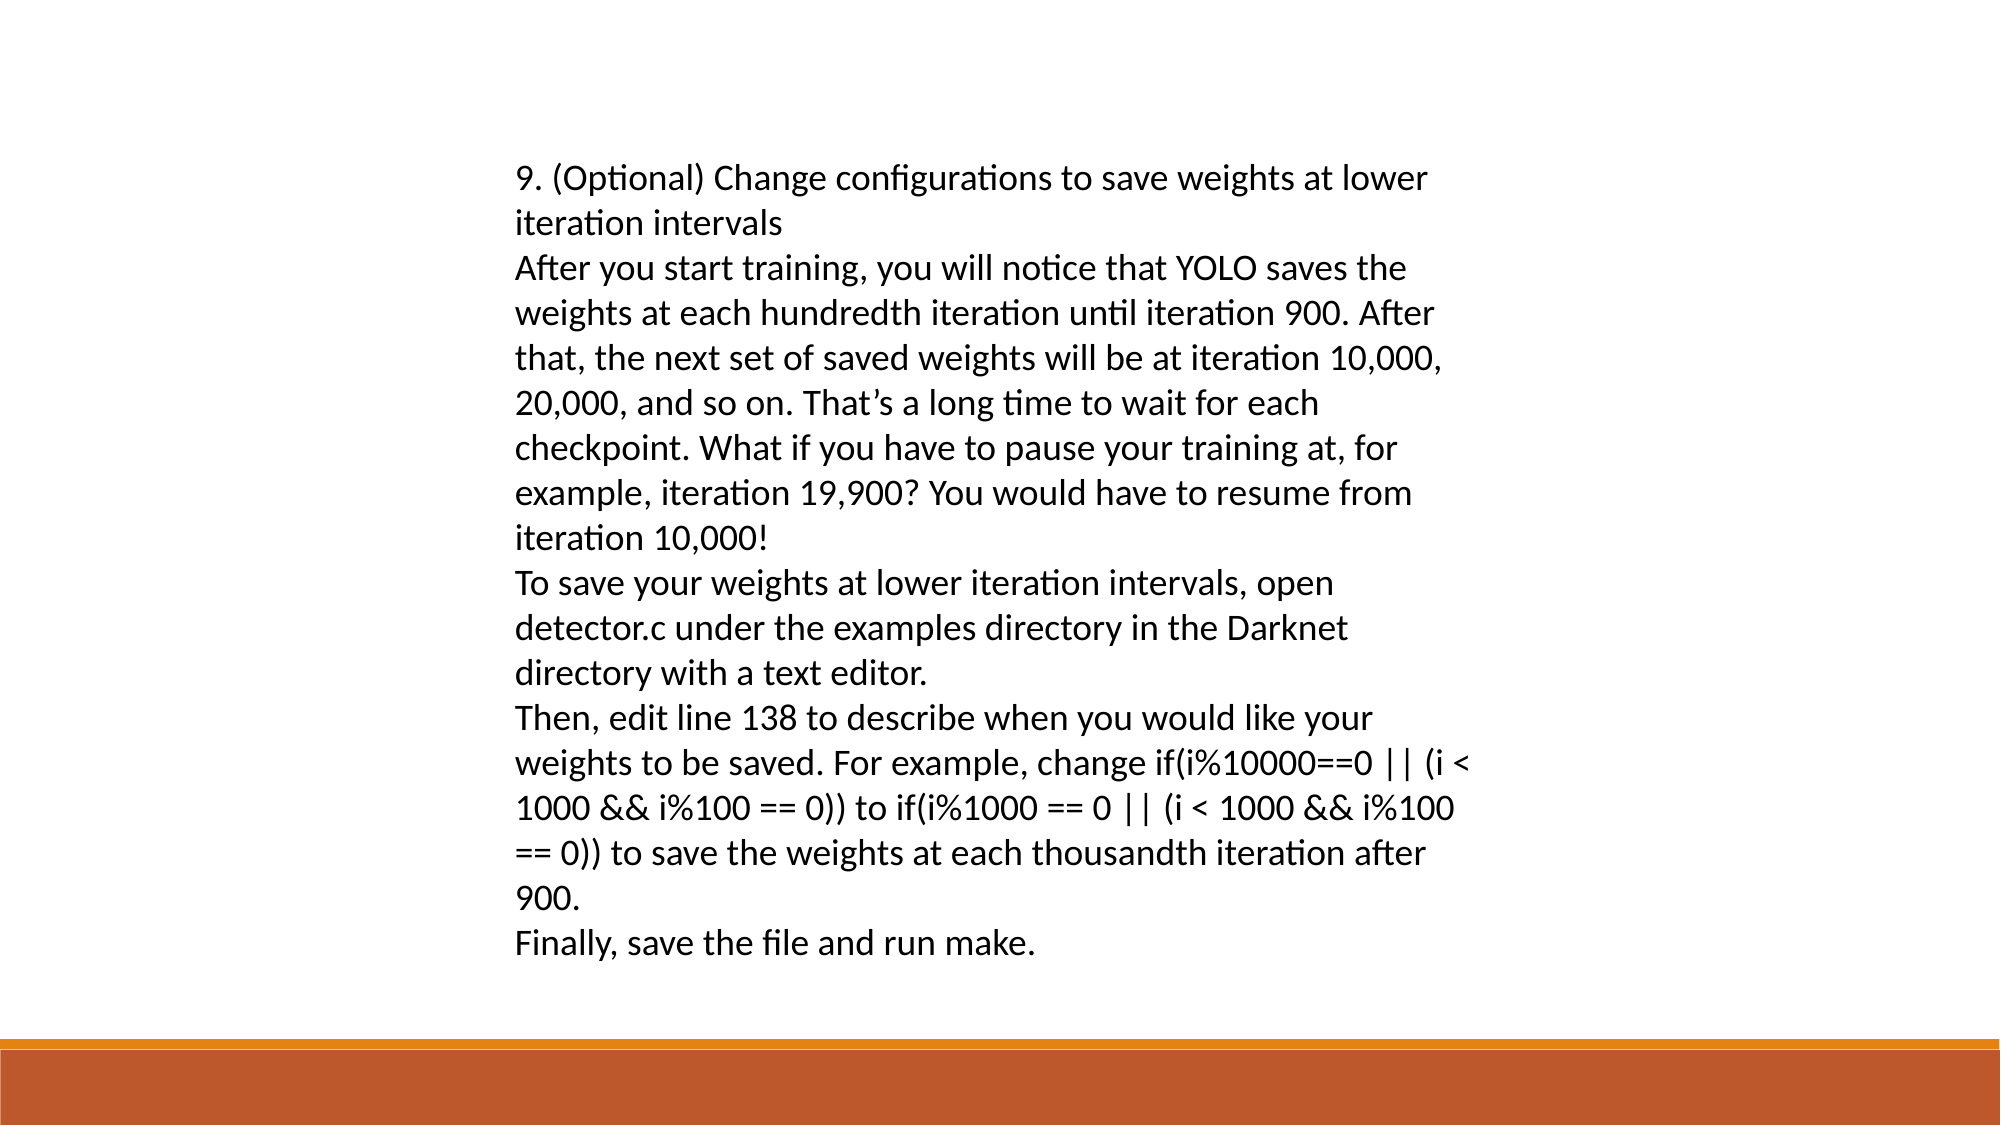

9. (Optional) Change configurations to save weights at lower iteration intervals
After you start training, you will notice that YOLO saves the weights at each hundredth iteration until iteration 900. After that, the next set of saved weights will be at iteration 10,000, 20,000, and so on. That’s a long time to wait for each checkpoint. What if you have to pause your training at, for example, iteration 19,900? You would have to resume from iteration 10,000!
To save your weights at lower iteration intervals, open detector.c under the examples directory in the Darknet directory with a text editor.
Then, edit line 138 to describe when you would like your weights to be saved. For example, change if(i%10000==0 || (i < 1000 && i%100 == 0)) to if(i%1000 == 0 || (i < 1000 && i%100 == 0)) to save the weights at each thousandth iteration after 900.
Finally, save the file and run make.